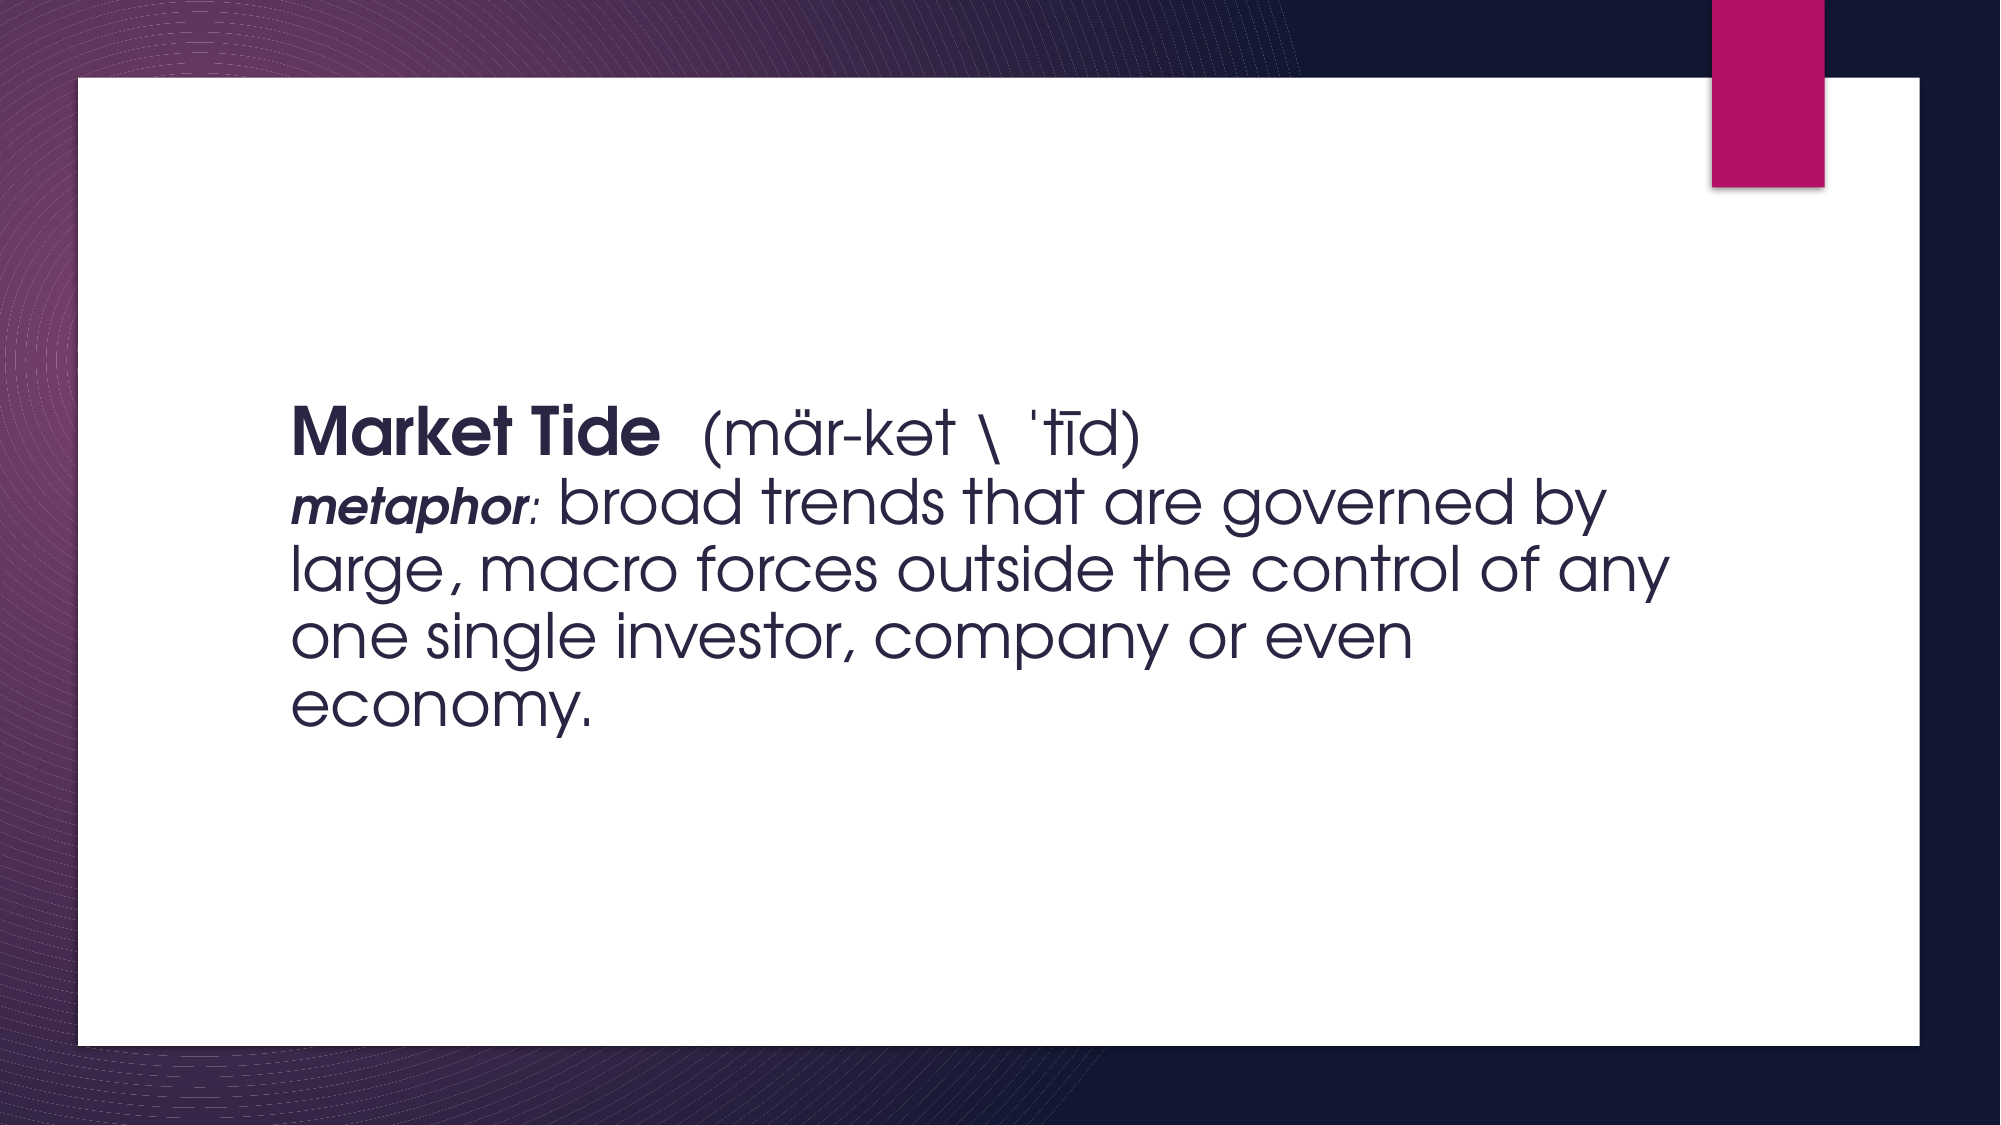

# Market Tide  (mär-kət \ ˈtīd) metaphor: broad trends that are governed by large, macro forces outside the control of any one single investor, company or even economy.